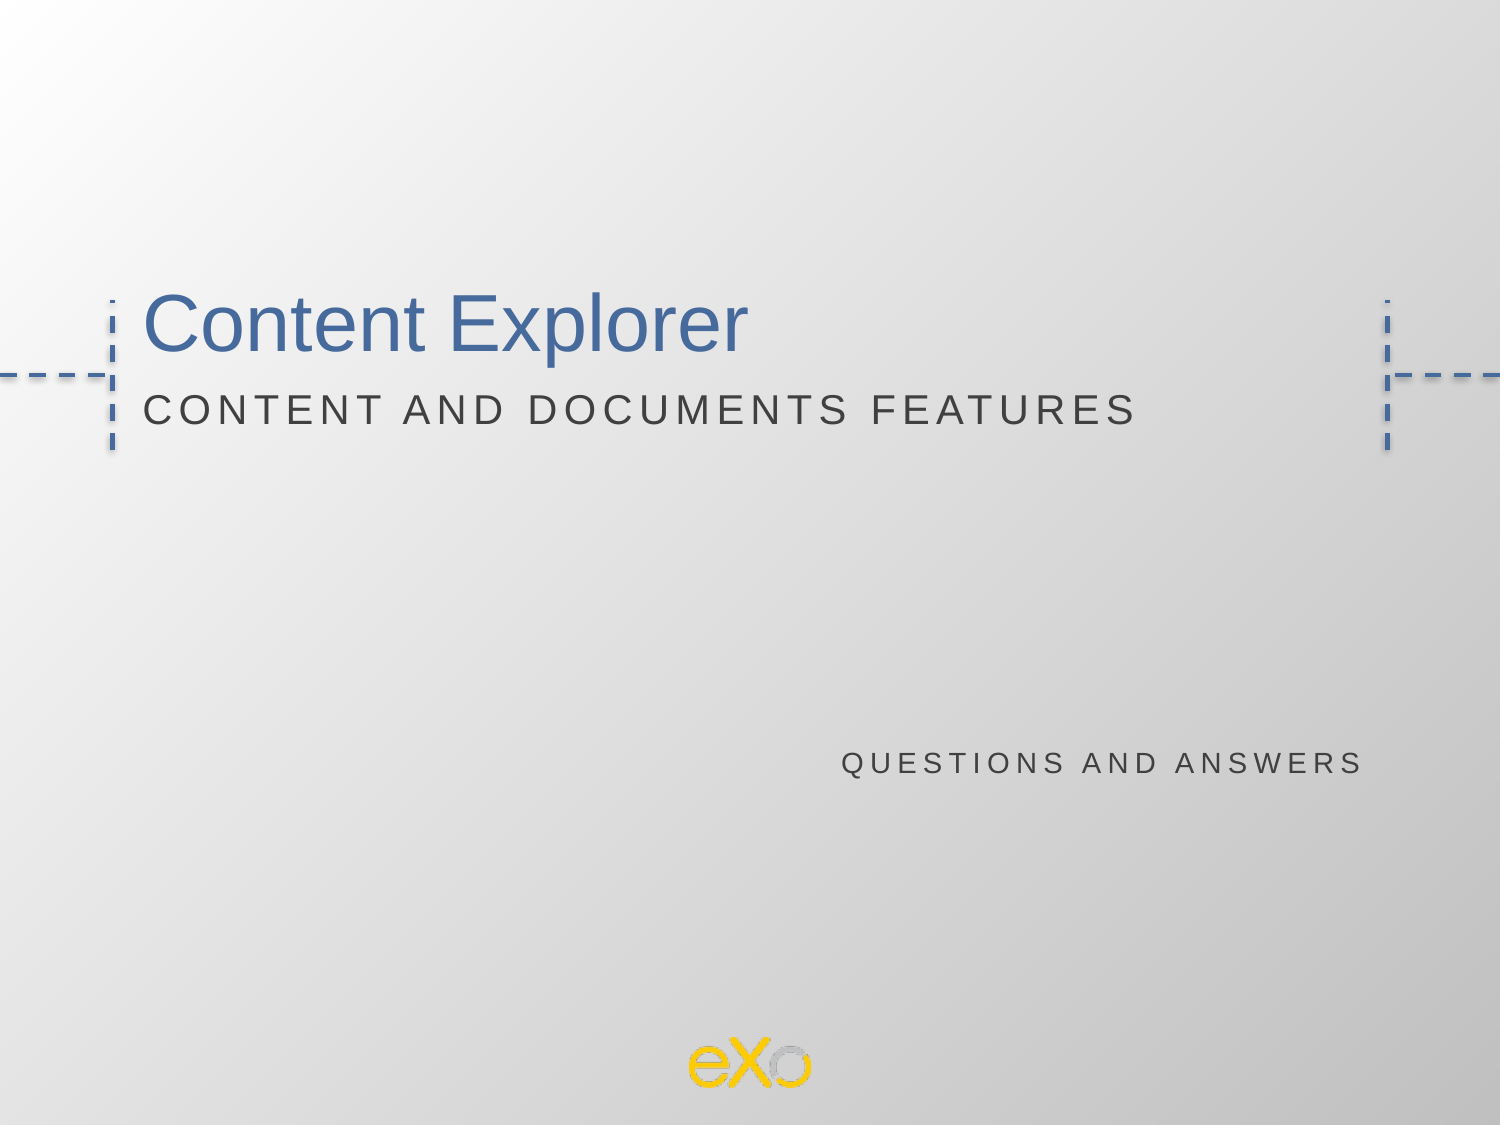

Content Explorer
Content and documents features

Questions and Answers